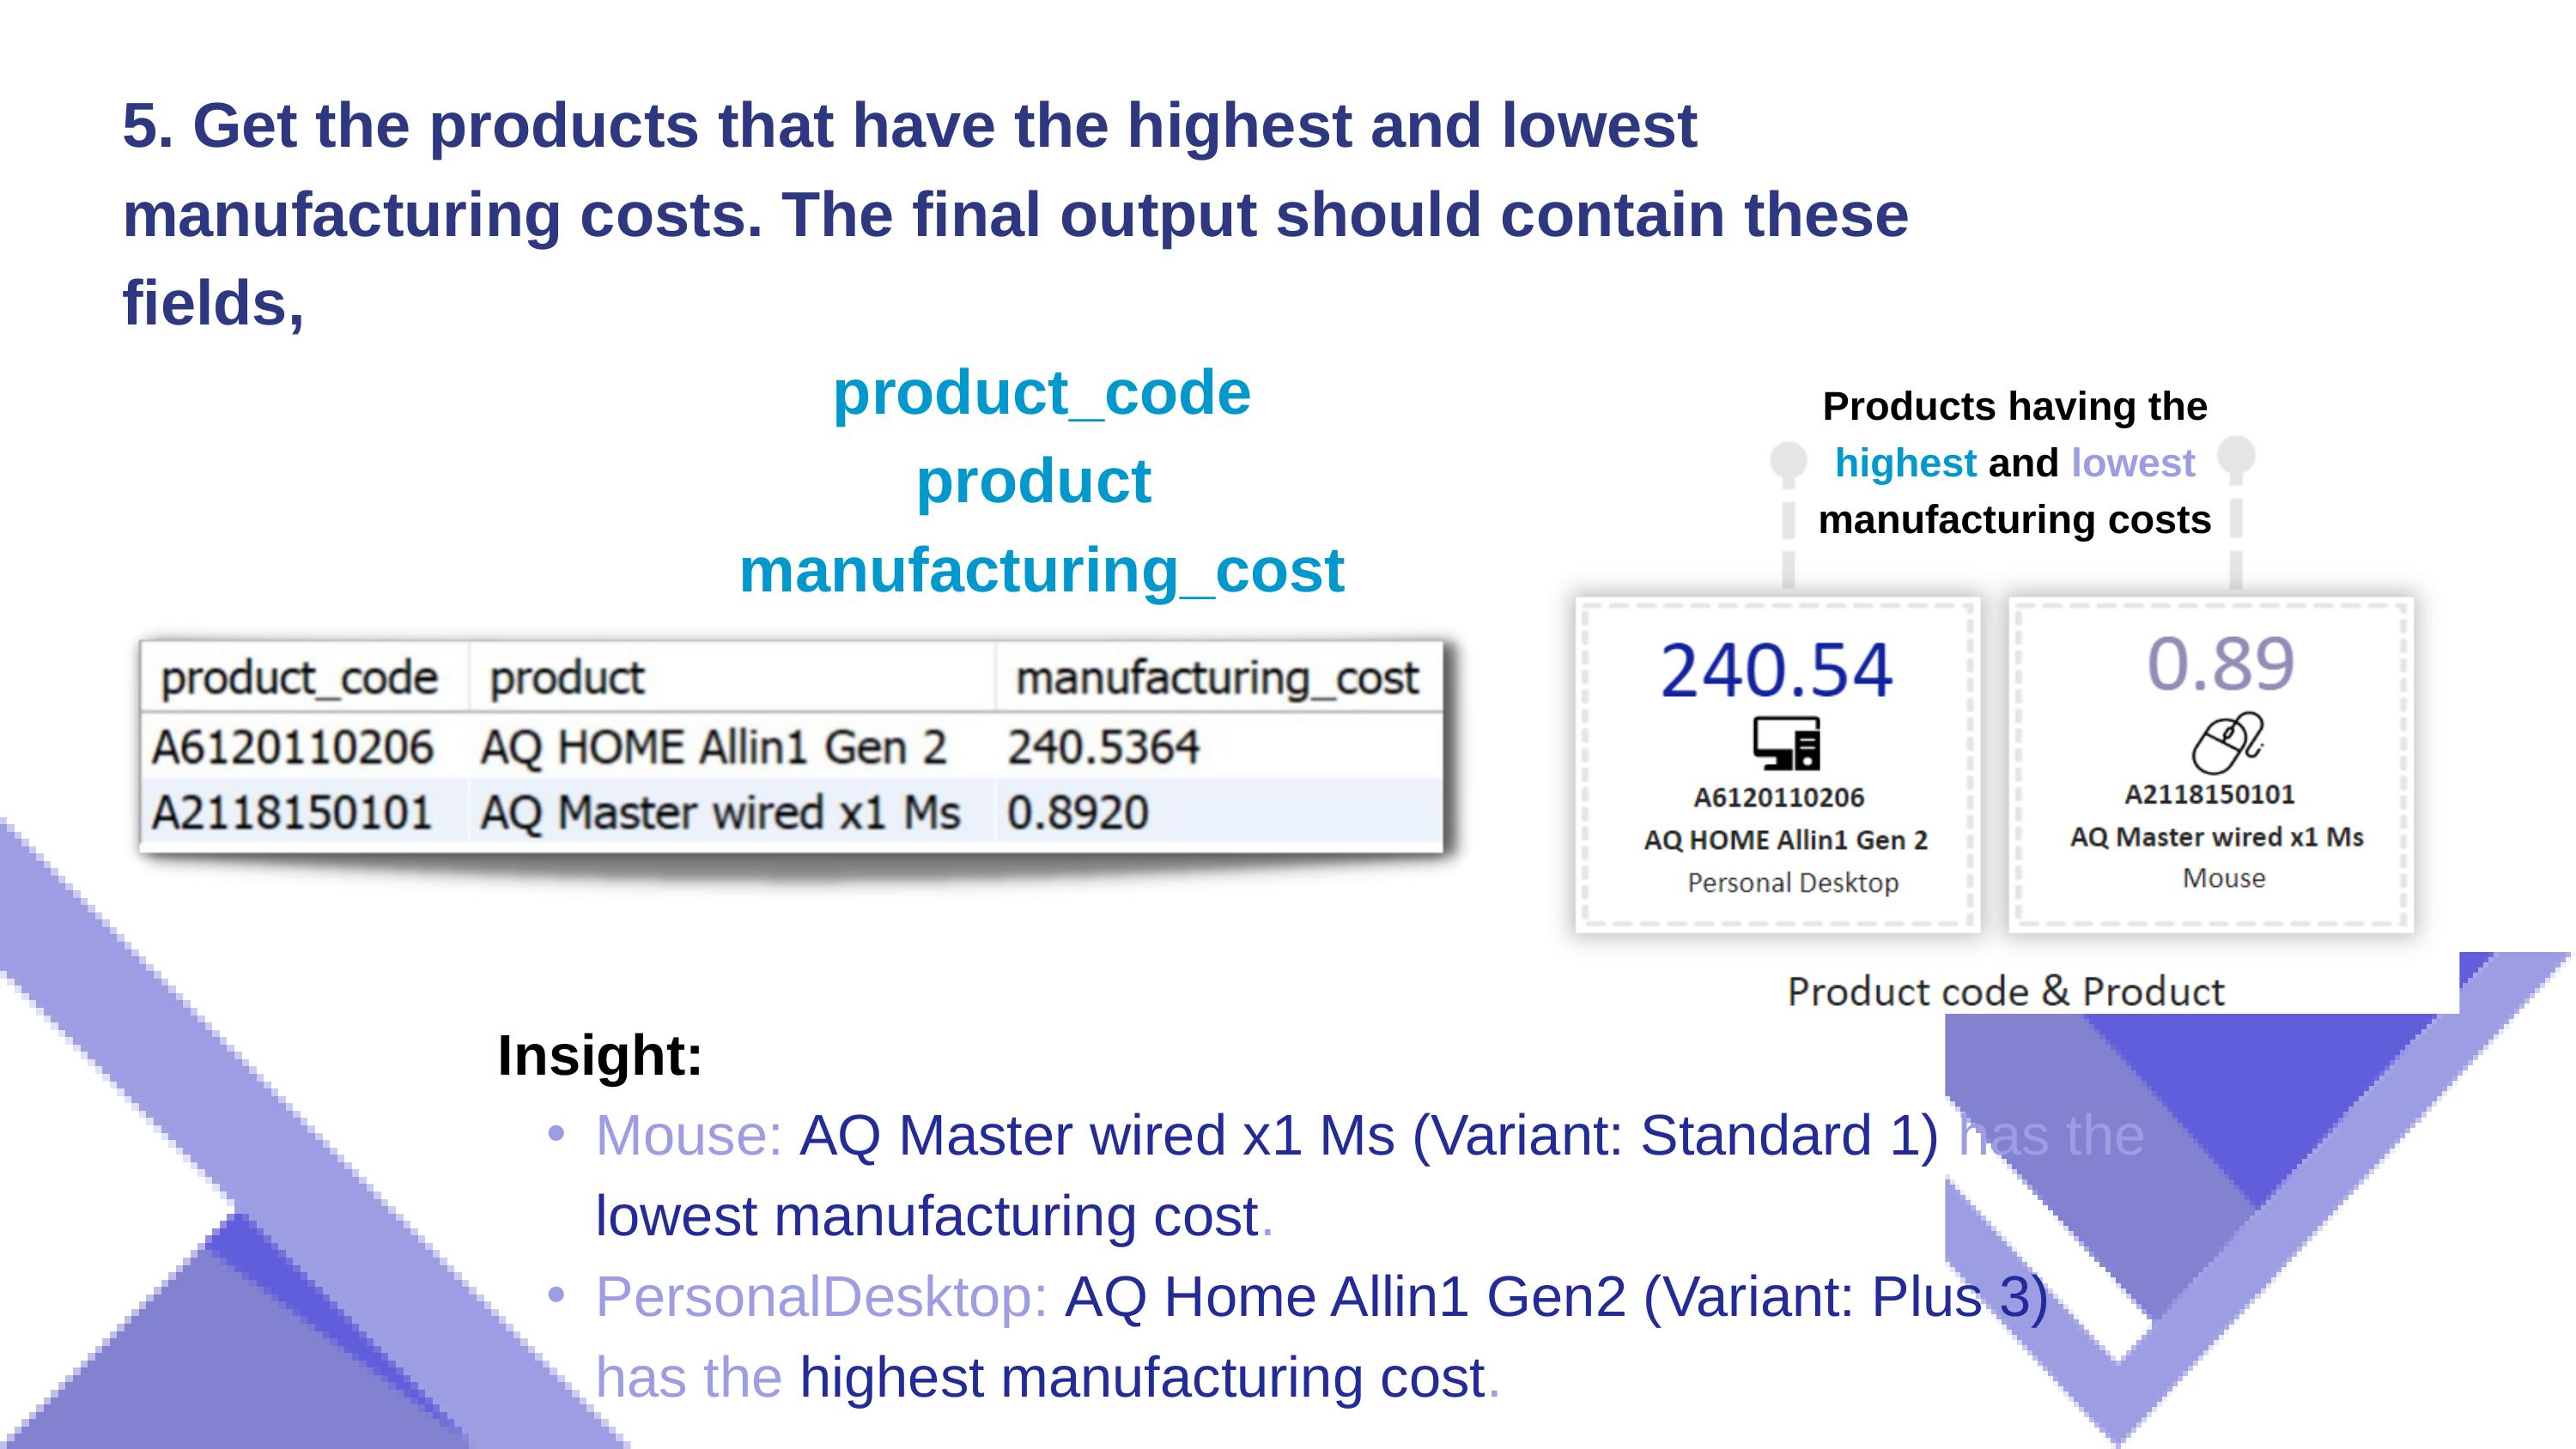

5. Get the products that have the highest and lowest manufacturing costs. The final output should contain these fields,
 product_code
product
manufacturing_cost
Products having the
highest and lowest
manufacturing costs

Insight:
Mouse: AQ Master wired x1 Ms (Variant: Standard 1) has the lowest manufacturing cost.
PersonalDesktop: AQ Home Allin1 Gen2 (Variant: Plus 3) has the highest manufacturing cost.